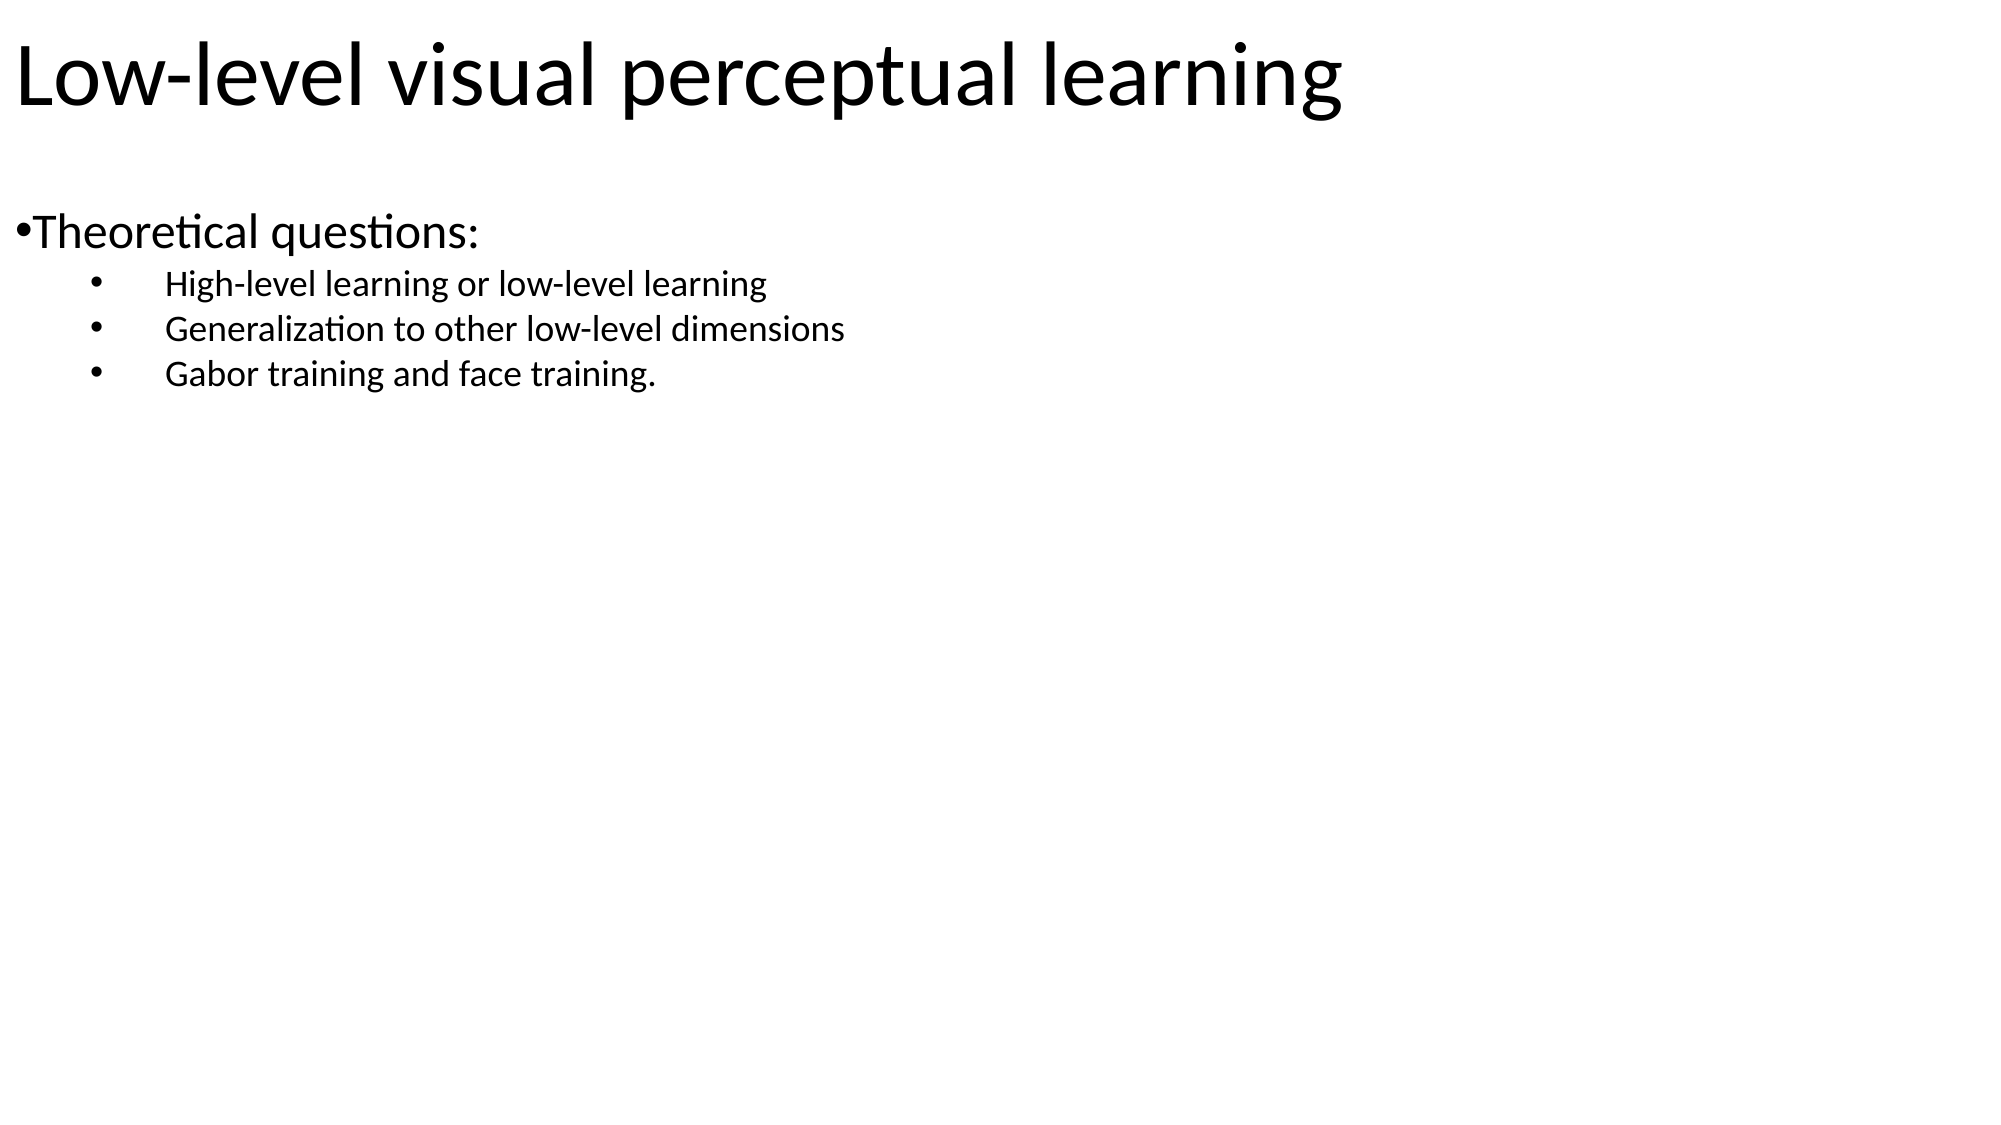

# Low-level visual perceptual learning
Theoretical questions:
High-level learning or low-level learning
Generalization to other low-level dimensions
Gabor training and face training.